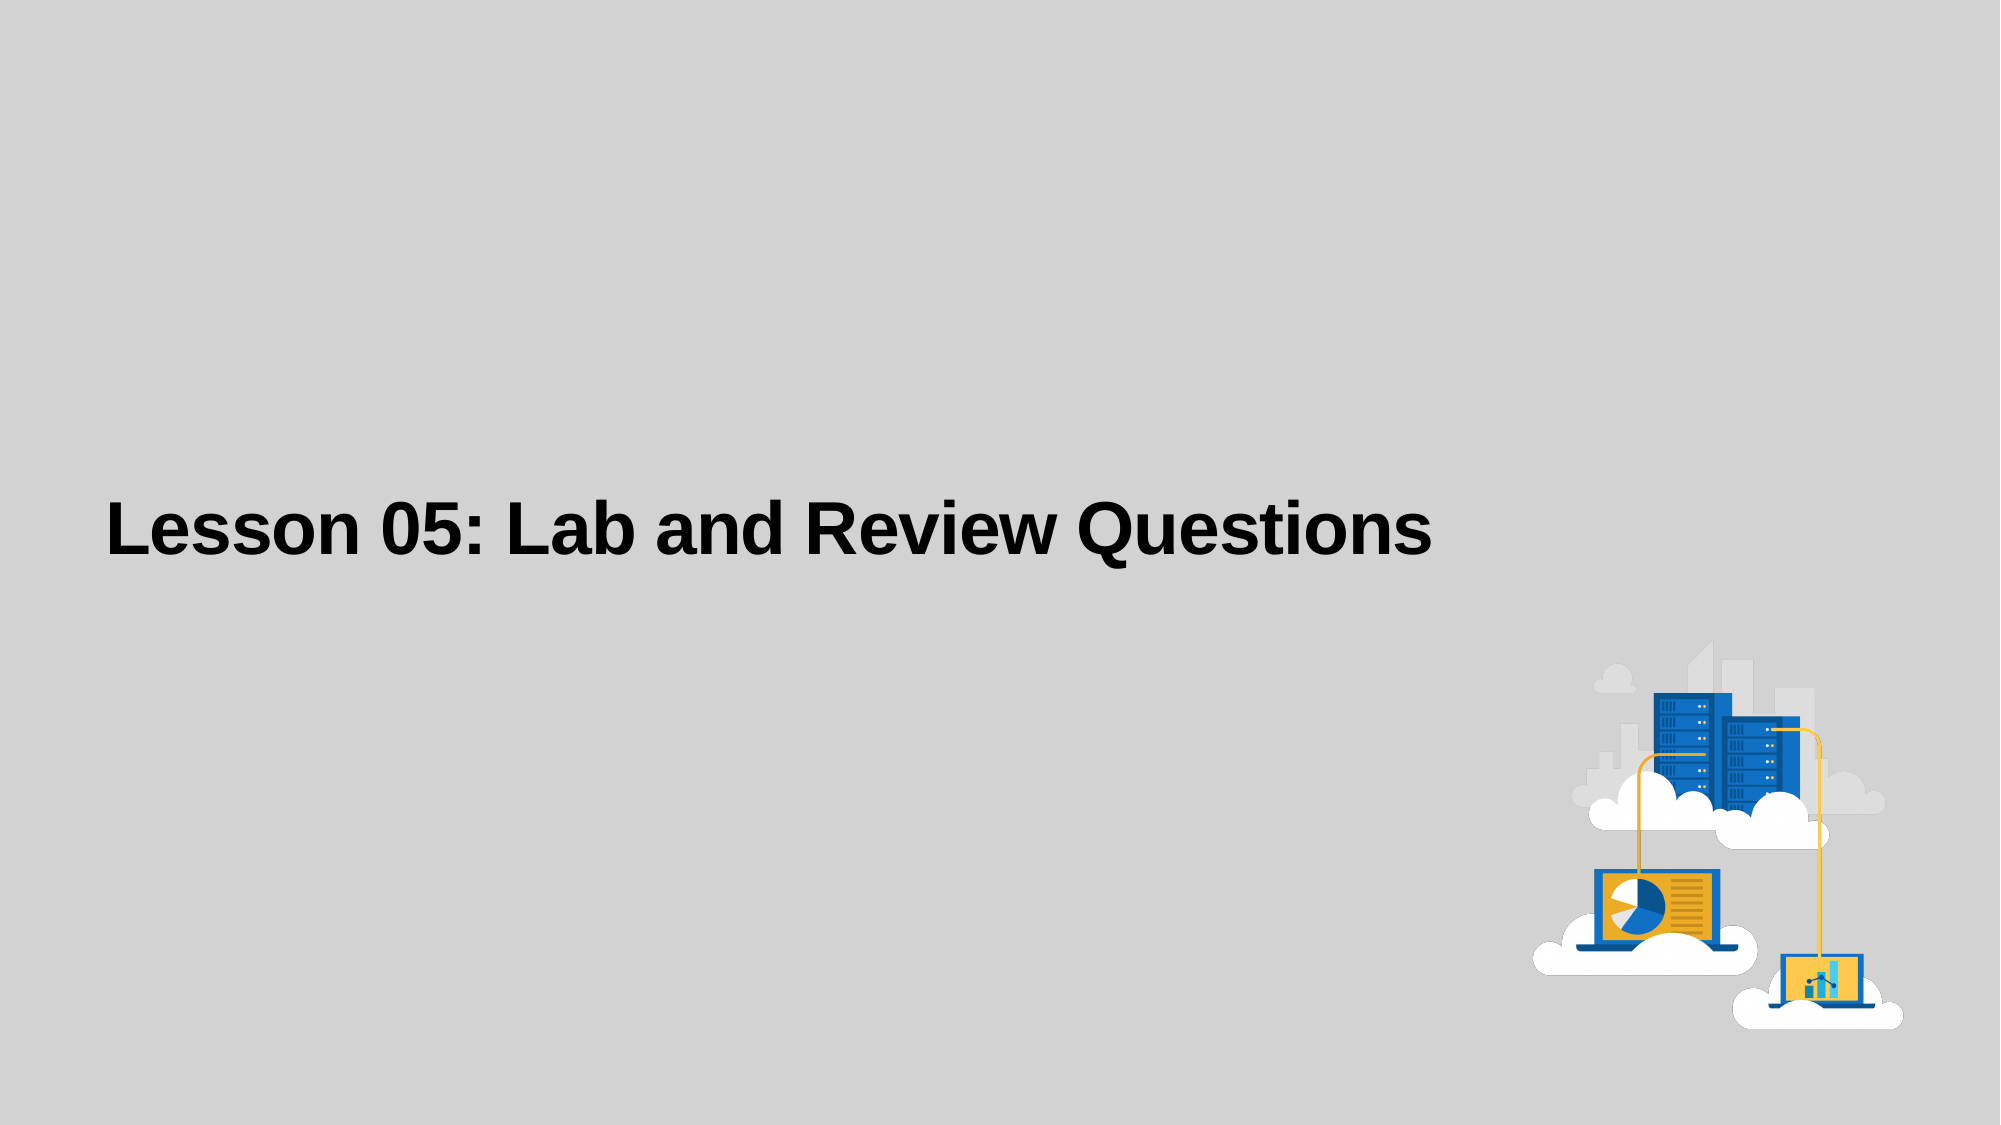

# Lesson 05: Lab and Review Questions